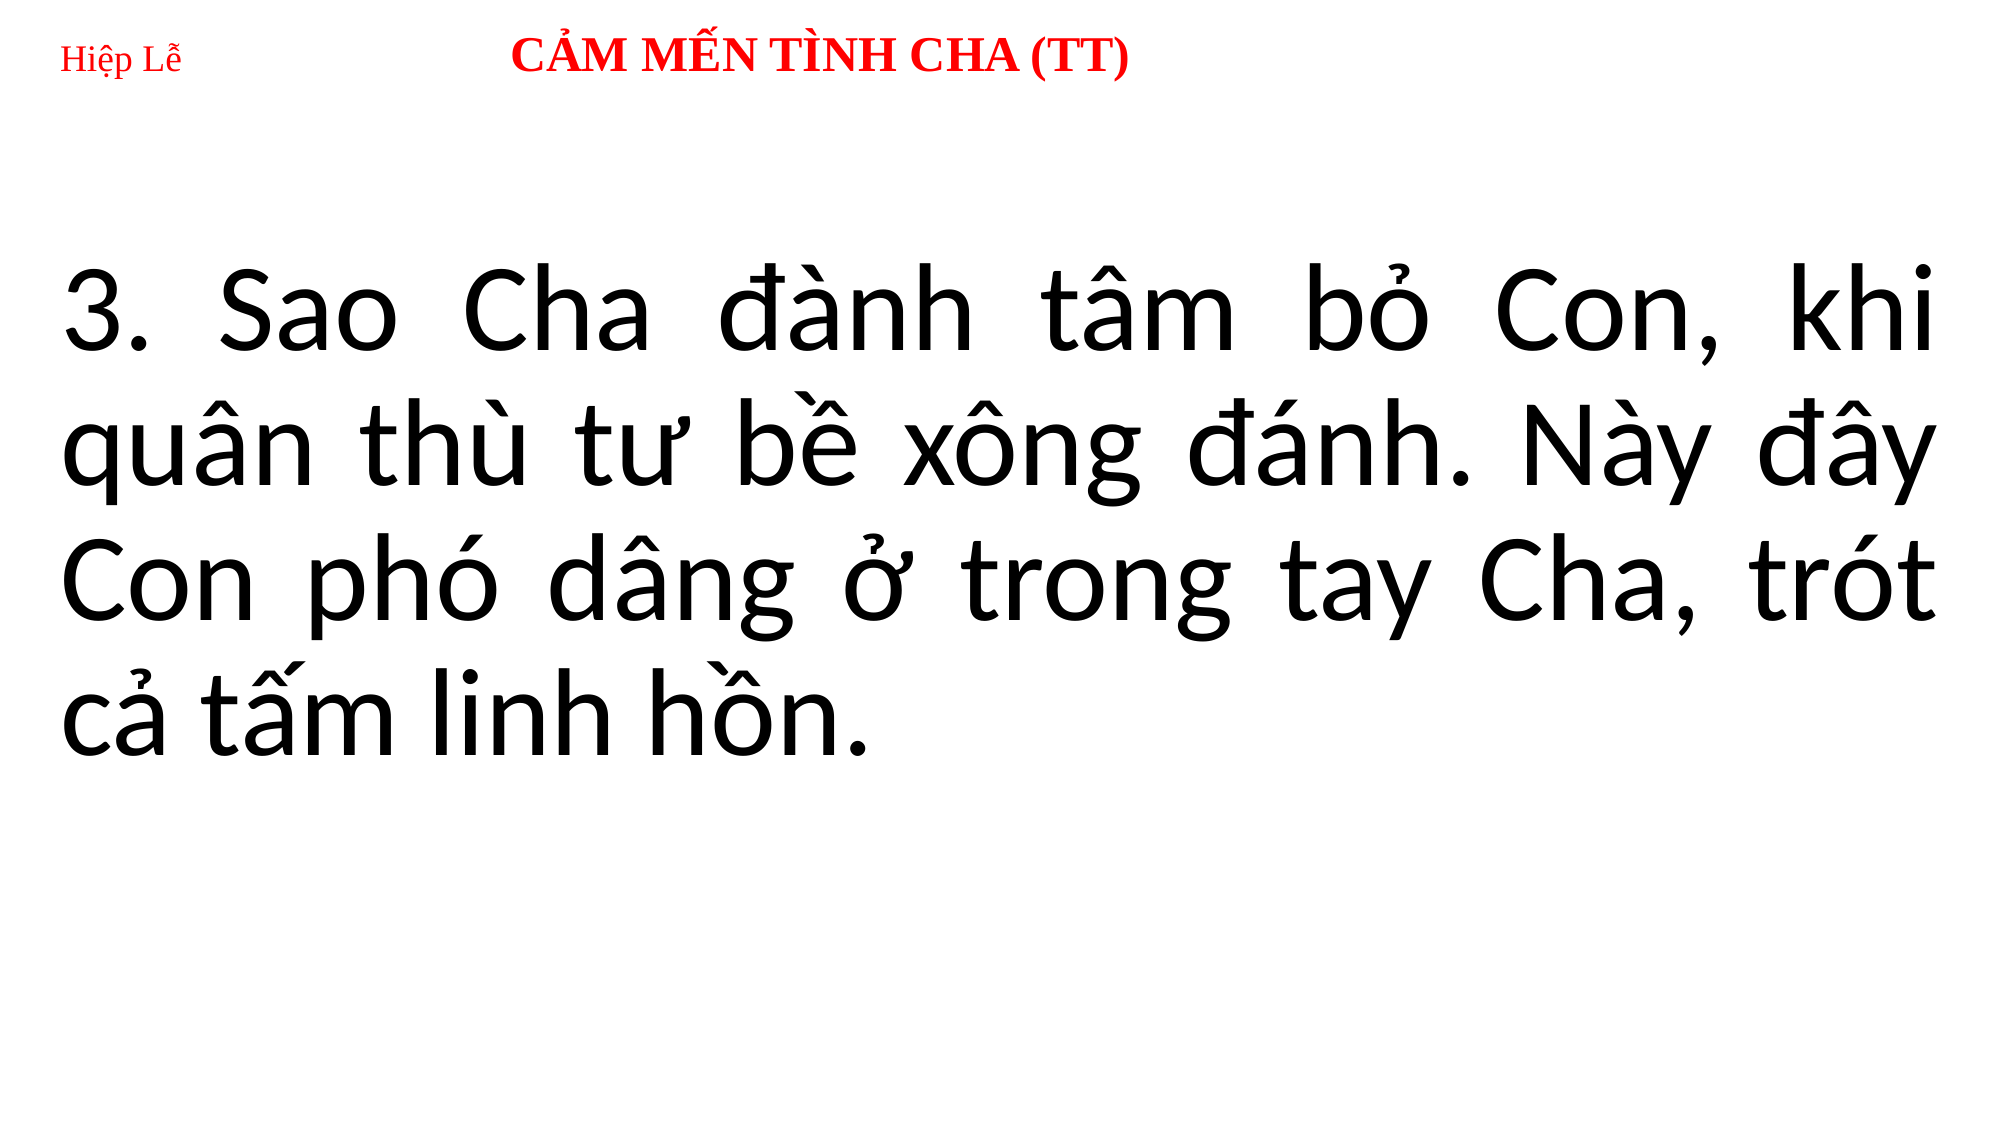

# Hiệp Lễ                            	CẢM MẾN TÌNH CHA (TT)
3. Sao Cha đành tâm bỏ Con, khi quân thù tư bề xông đánh. Này đây Con phó dâng ở trong tay Cha, trót cả tấm linh hồn.